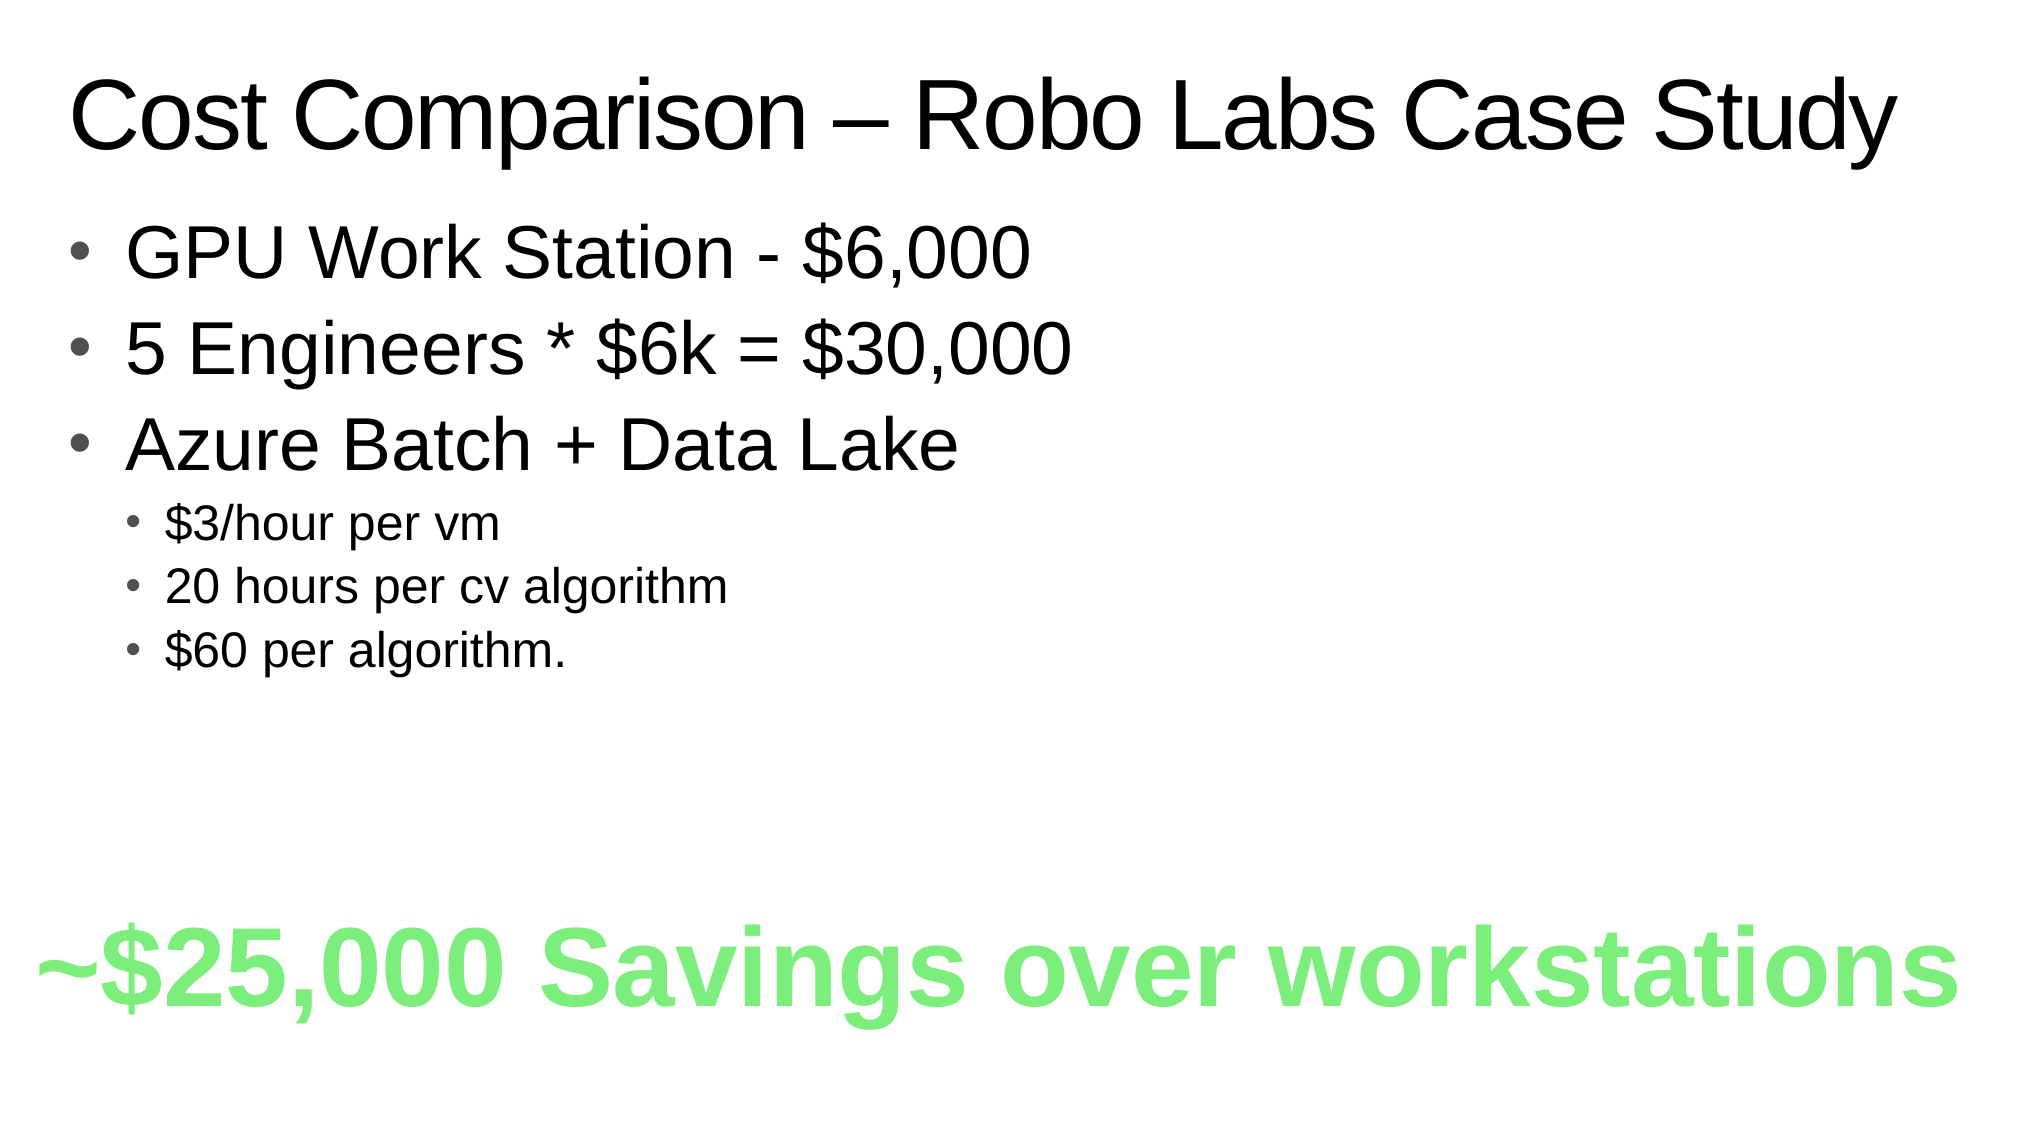

# Cost Comparison – Robo Labs Case Study
GPU Work Station - $6,000
5 Engineers * $6k = $30,000
Azure Batch + Data Lake
$3/hour per vm
20 hours per cv algorithm
$60 per algorithm.

~$25,000 Savings over workstations